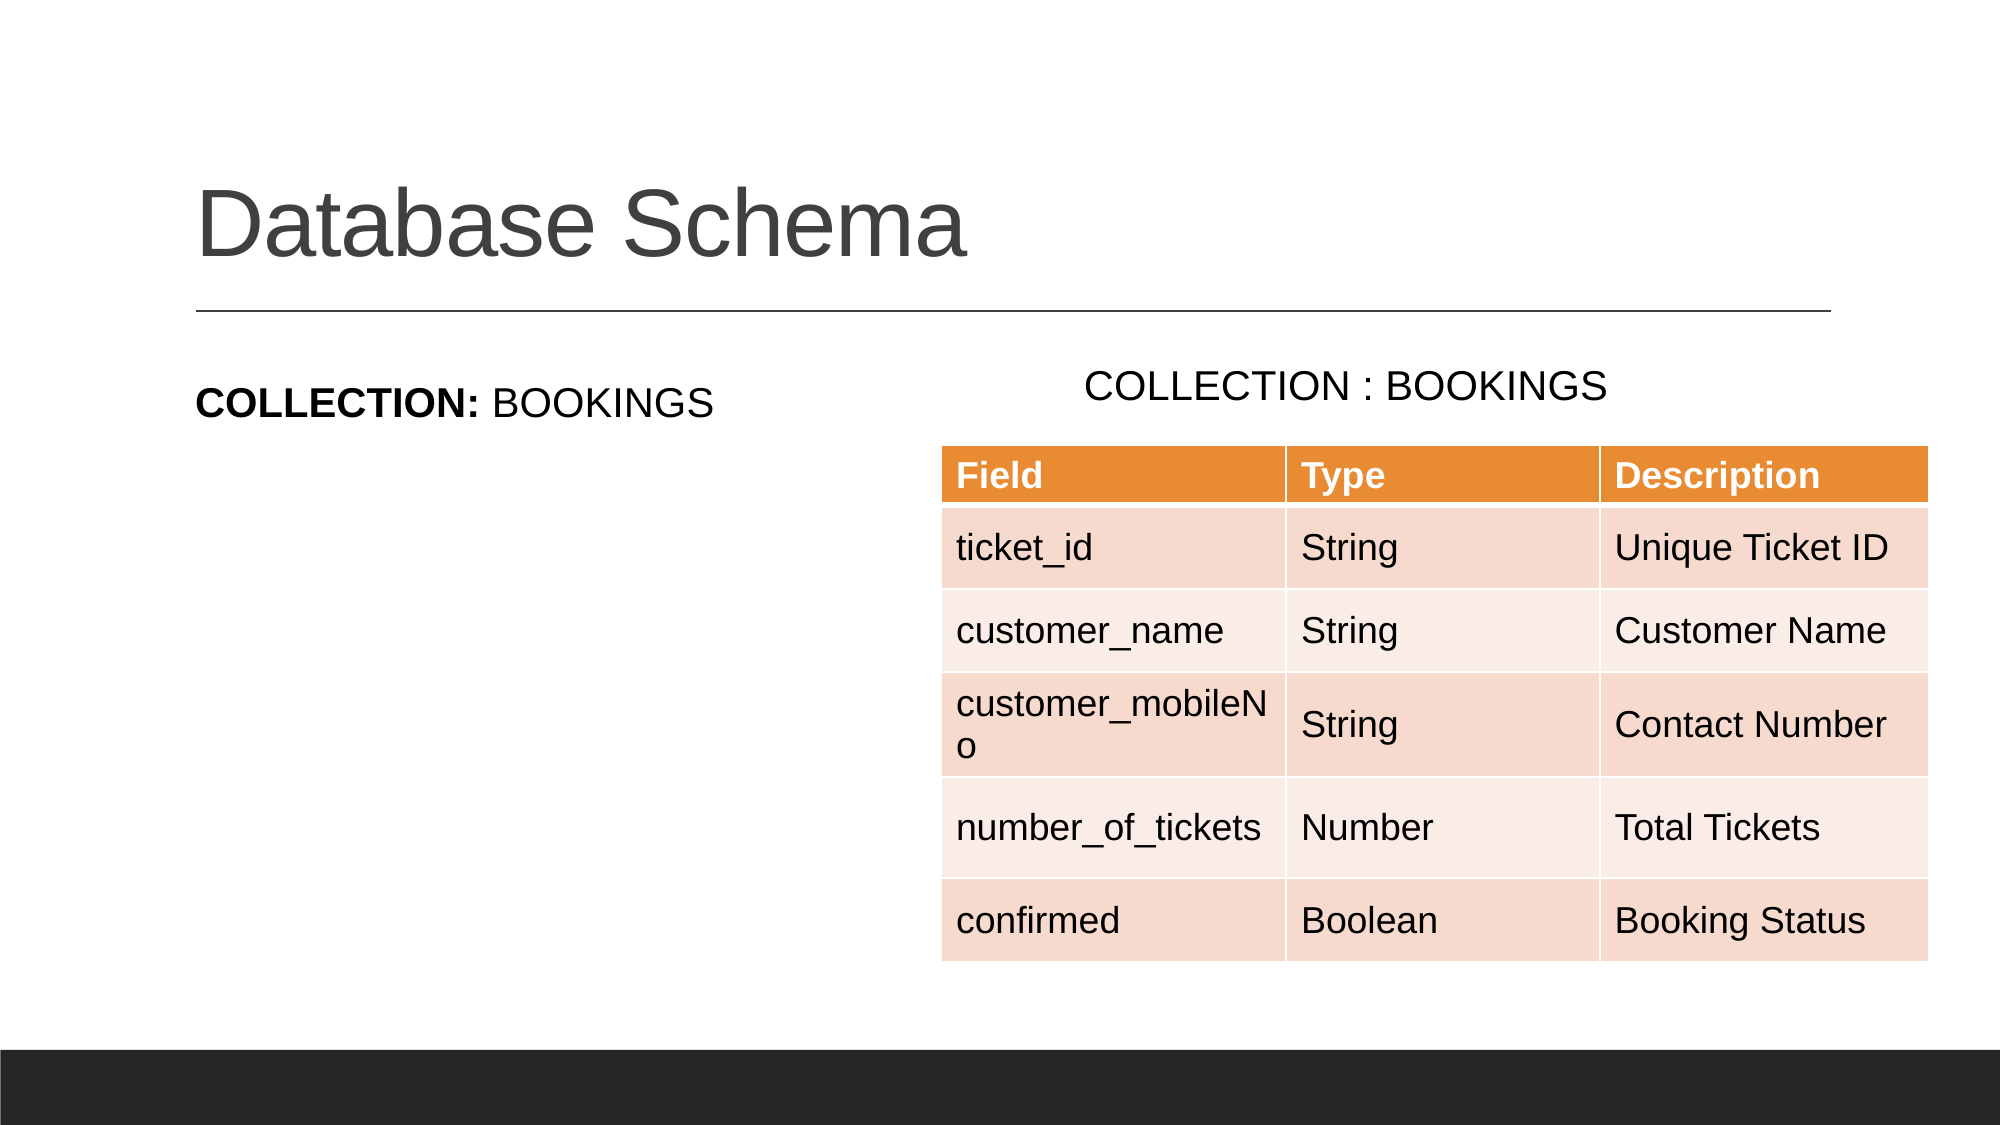

# Database Schema
Collection: Bookings
Collection : BOOKINGs
|  |
| --- |
| Field | Type | Description |
| --- | --- | --- |
| ticket\_id | String | Unique Ticket ID |
| customer\_name | String | Customer Name |
| customer\_mobileNo | String | Contact Number |
| number\_of\_tickets | Number | Total Tickets |
| confirmed | Boolean | Booking Status |